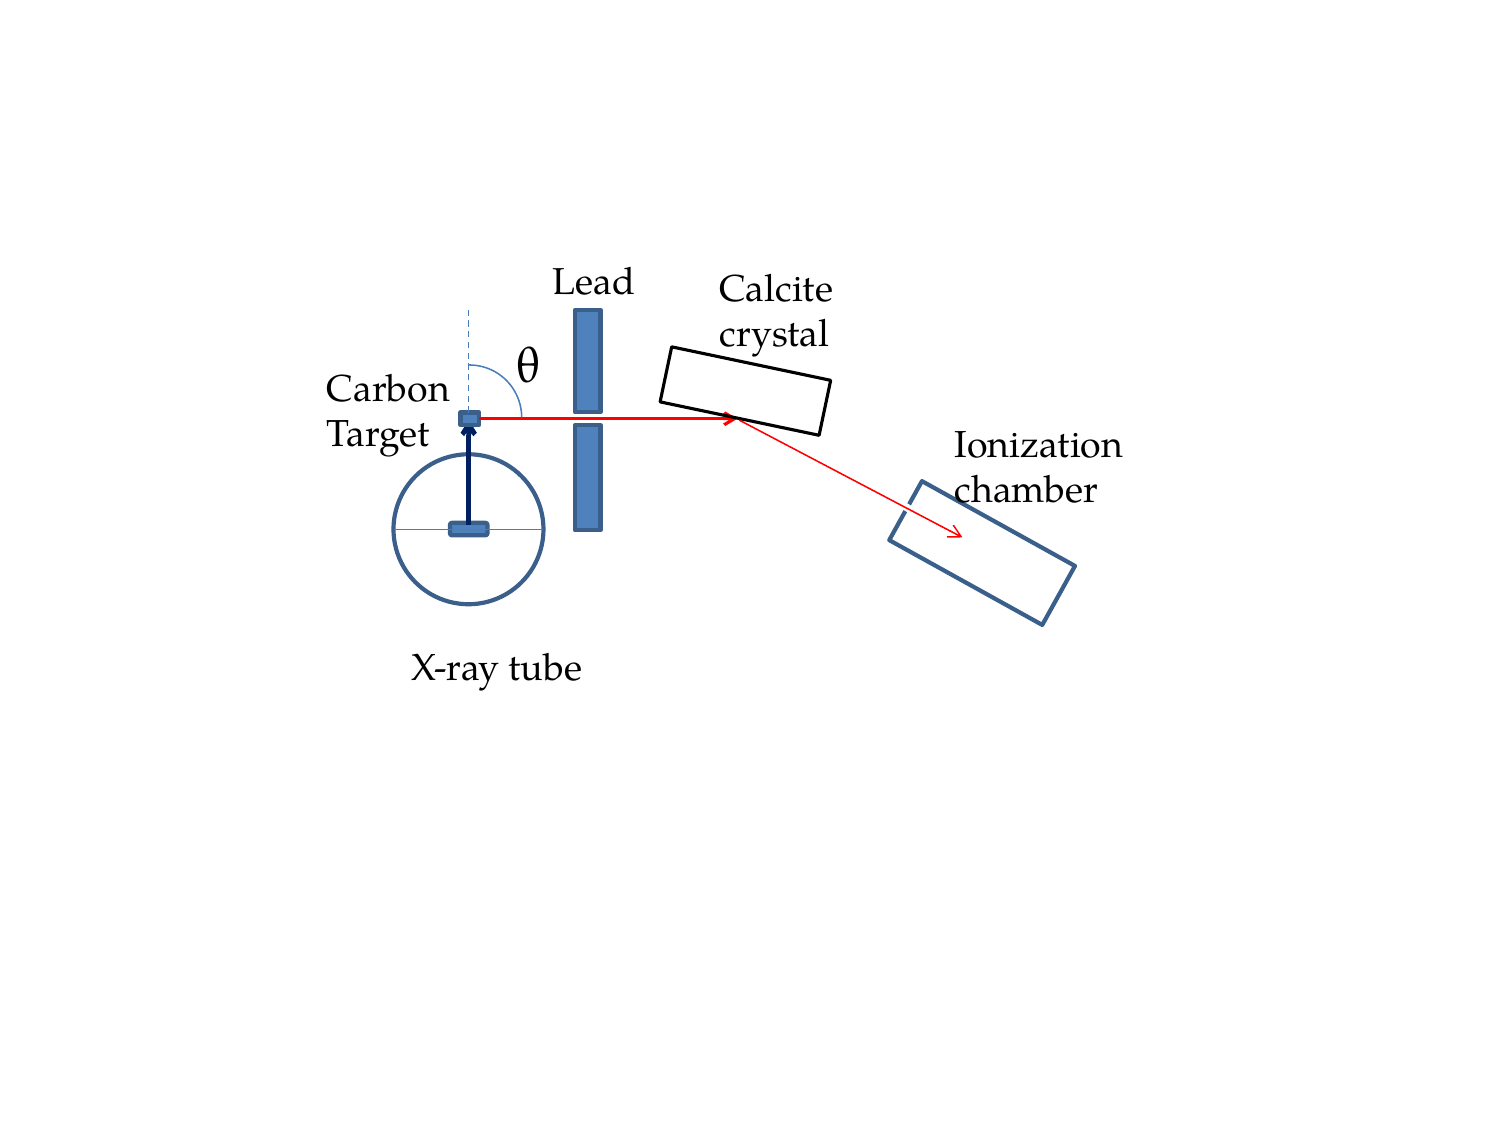

Lead
Calcite crystal

θ
Carbon Target

Ionization chamber

X-ray tube